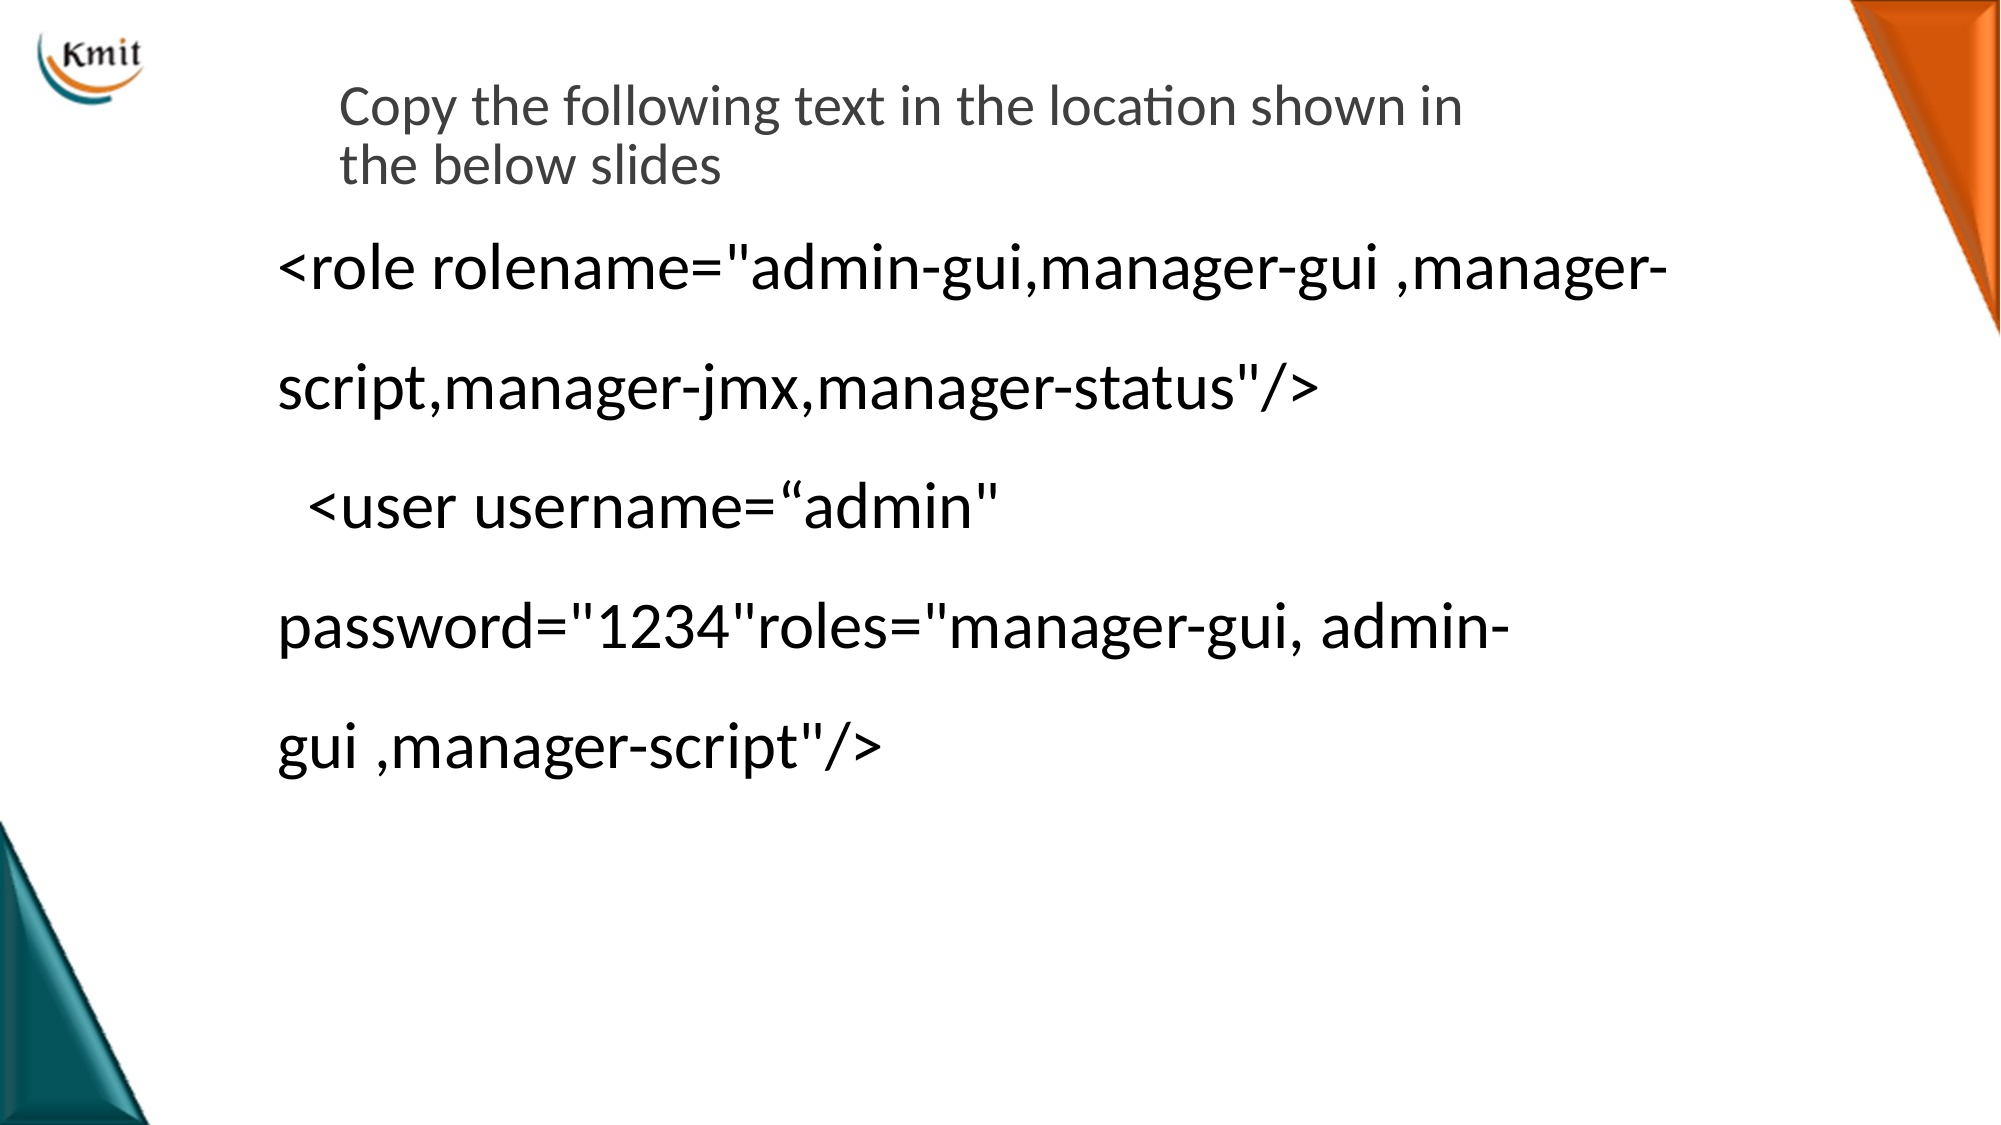

Copy the following text in the location shown in the below slides
<role rolename="admin-gui,manager-gui ,manager-script,manager-jmx,manager-status"/>
  <user username=“admin" password="1234"roles="manager-gui, admin-gui ,manager-script"/>